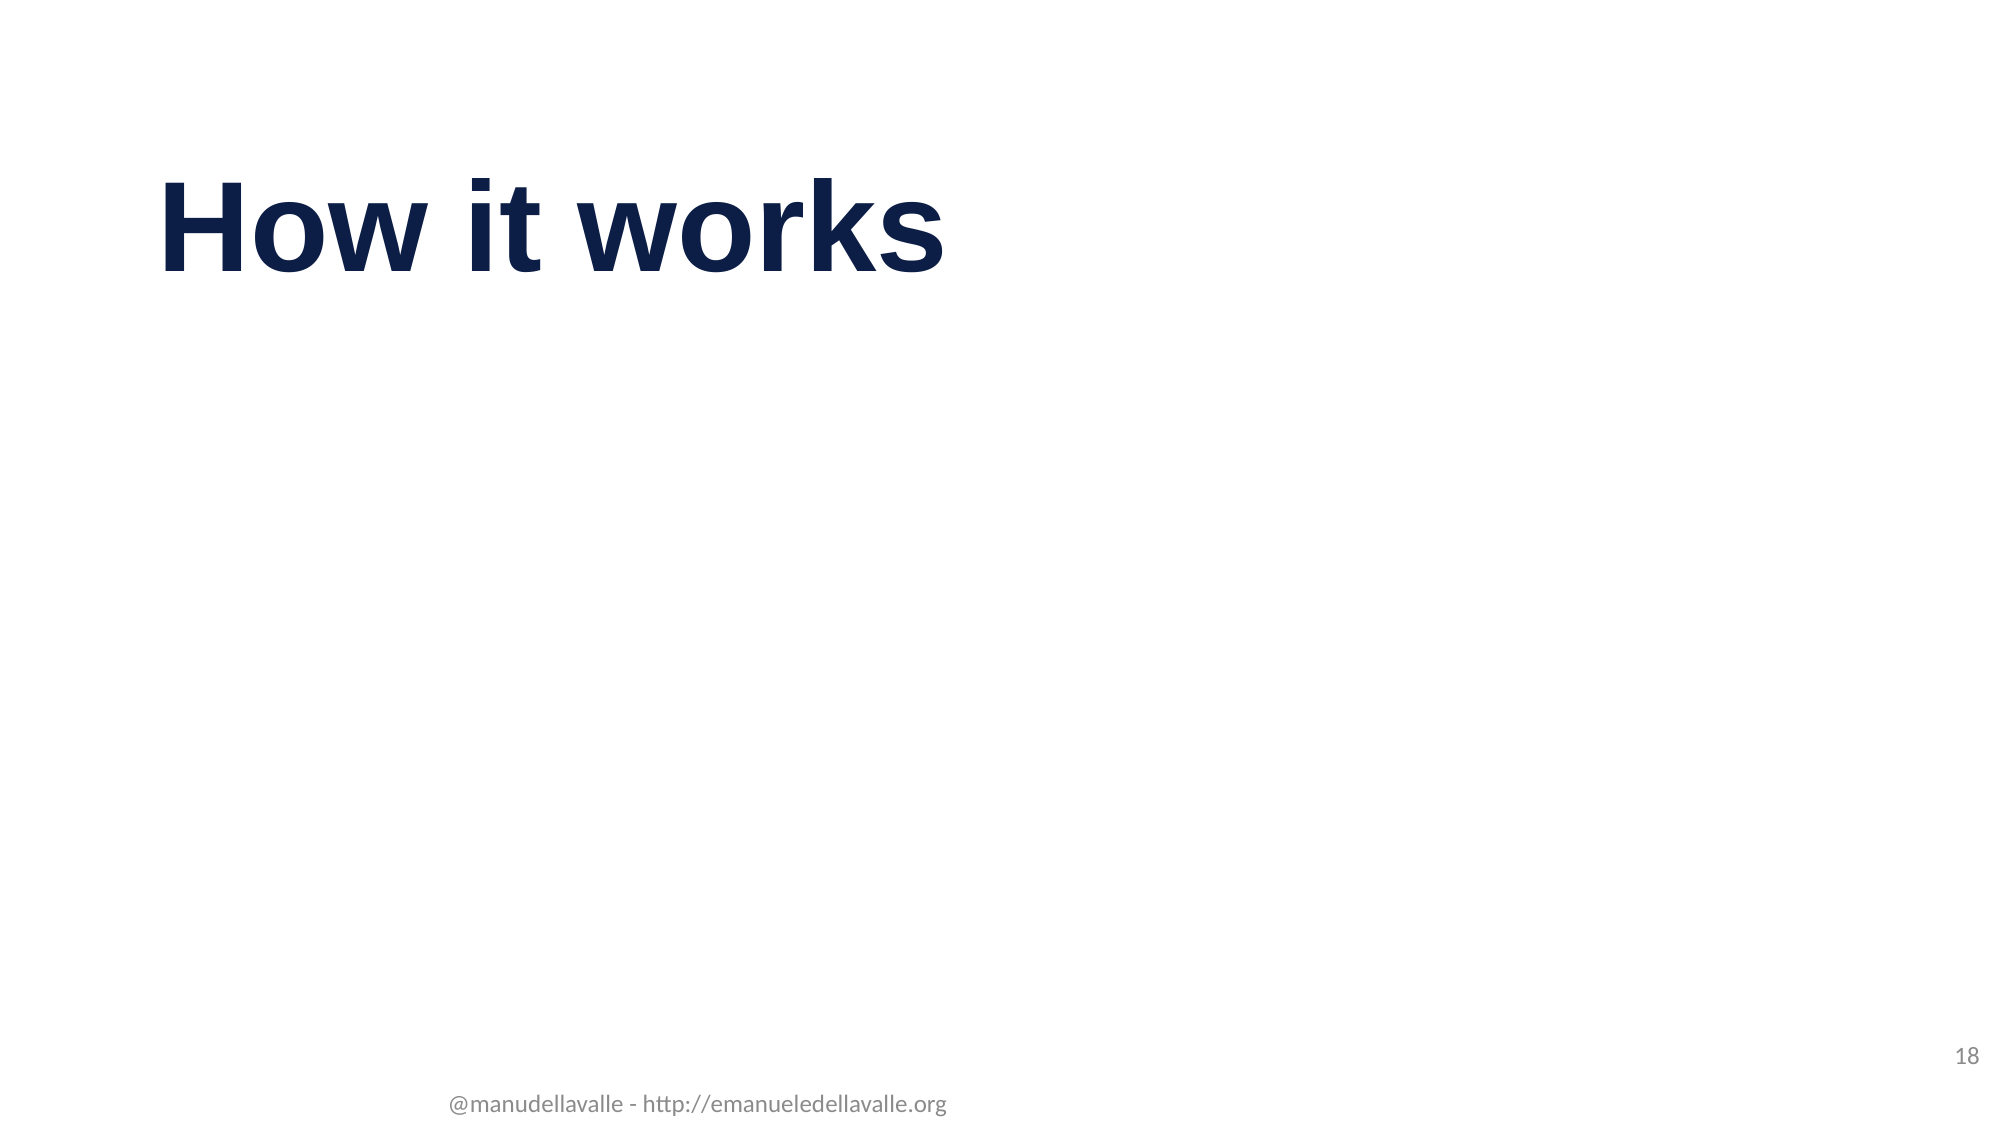

# How it works

18
@manudellavalle - http://emanueledellavalle.org